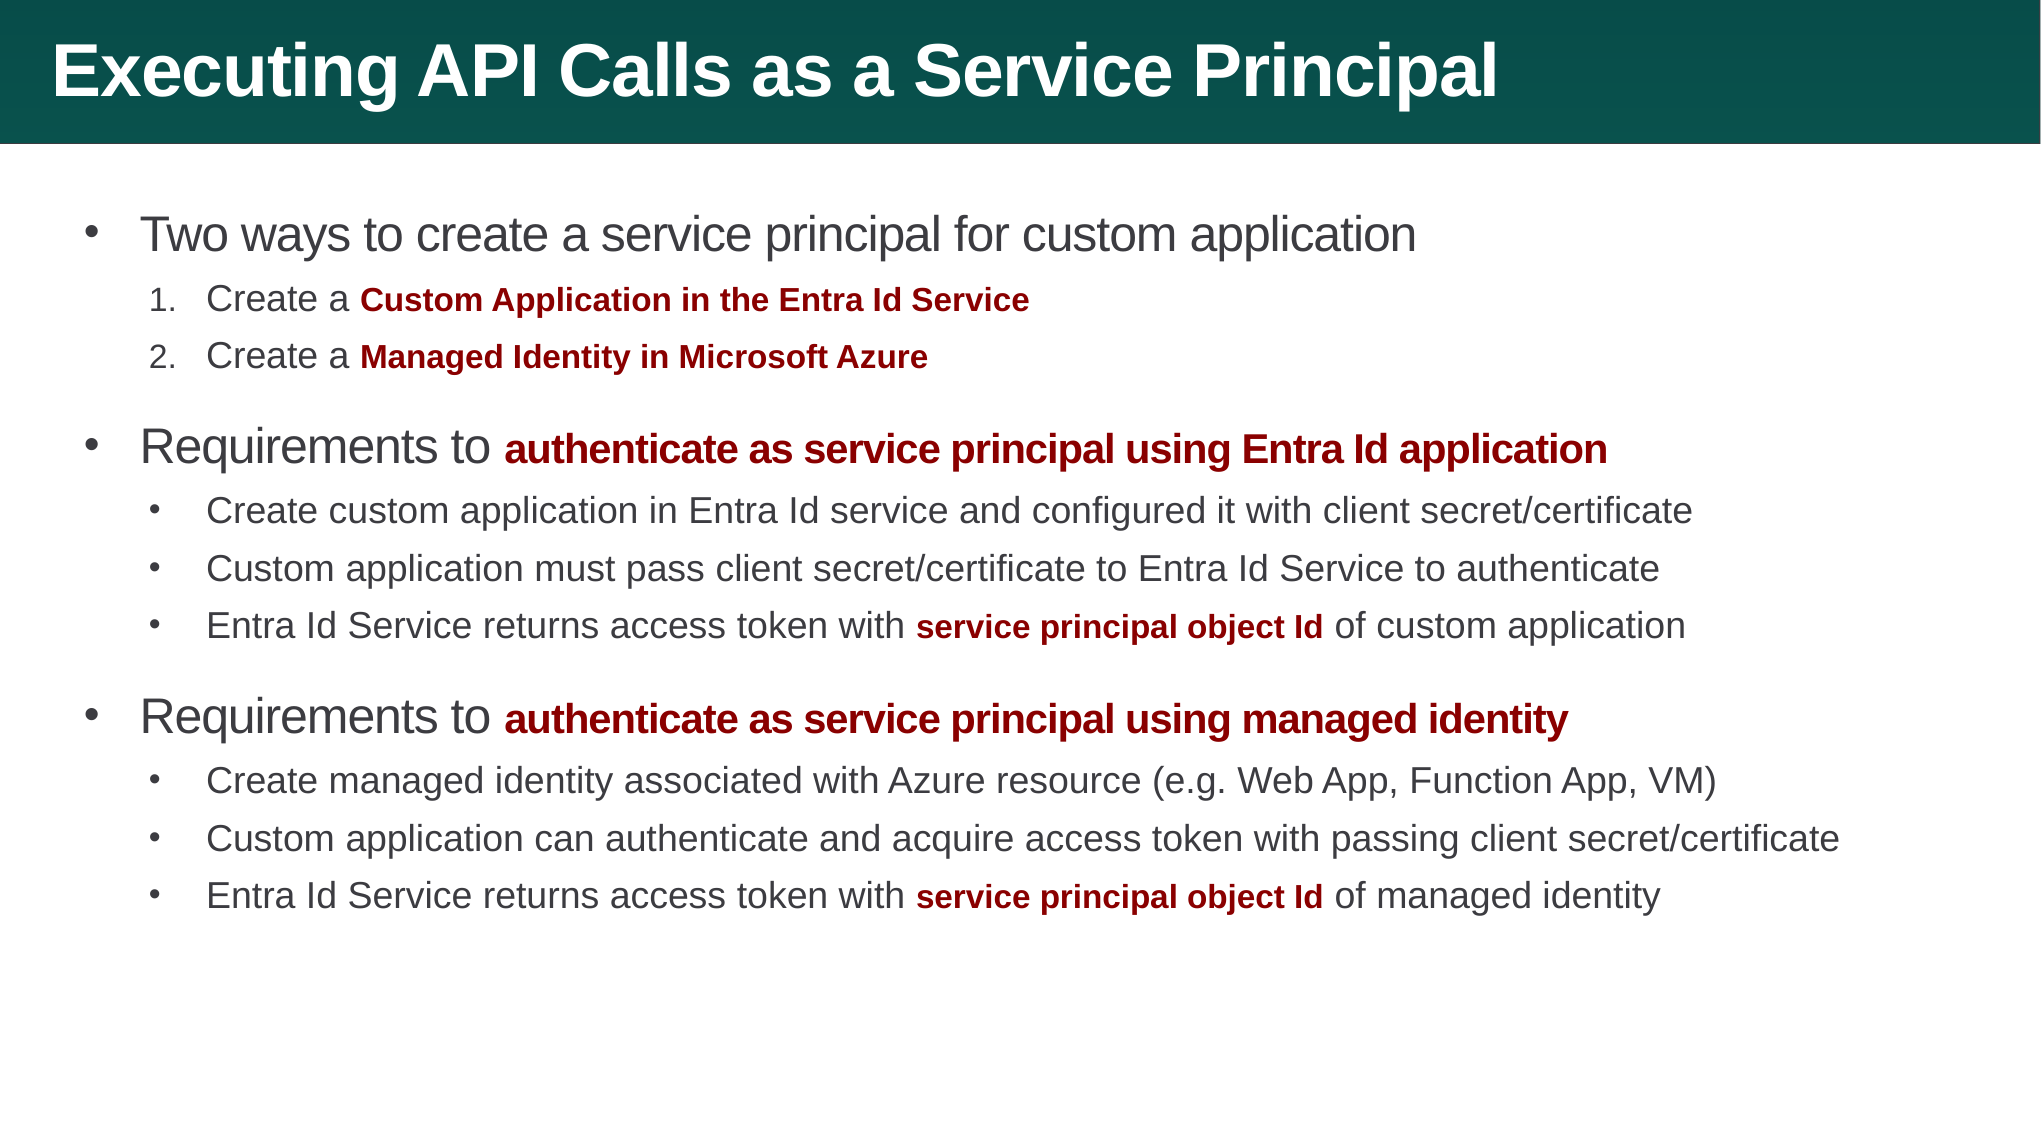

# Executing API Calls as a Service Principal
Two ways to create a service principal for custom application
Create a Custom Application in the Entra Id Service
Create a Managed Identity in Microsoft Azure
Requirements to authenticate as service principal using Entra Id application
Create custom application in Entra Id service and configured it with client secret/certificate
Custom application must pass client secret/certificate to Entra Id Service to authenticate
Entra Id Service returns access token with service principal object Id of custom application
Requirements to authenticate as service principal using managed identity
Create managed identity associated with Azure resource (e.g. Web App, Function App, VM)
Custom application can authenticate and acquire access token with passing client secret/certificate
Entra Id Service returns access token with service principal object Id of managed identity